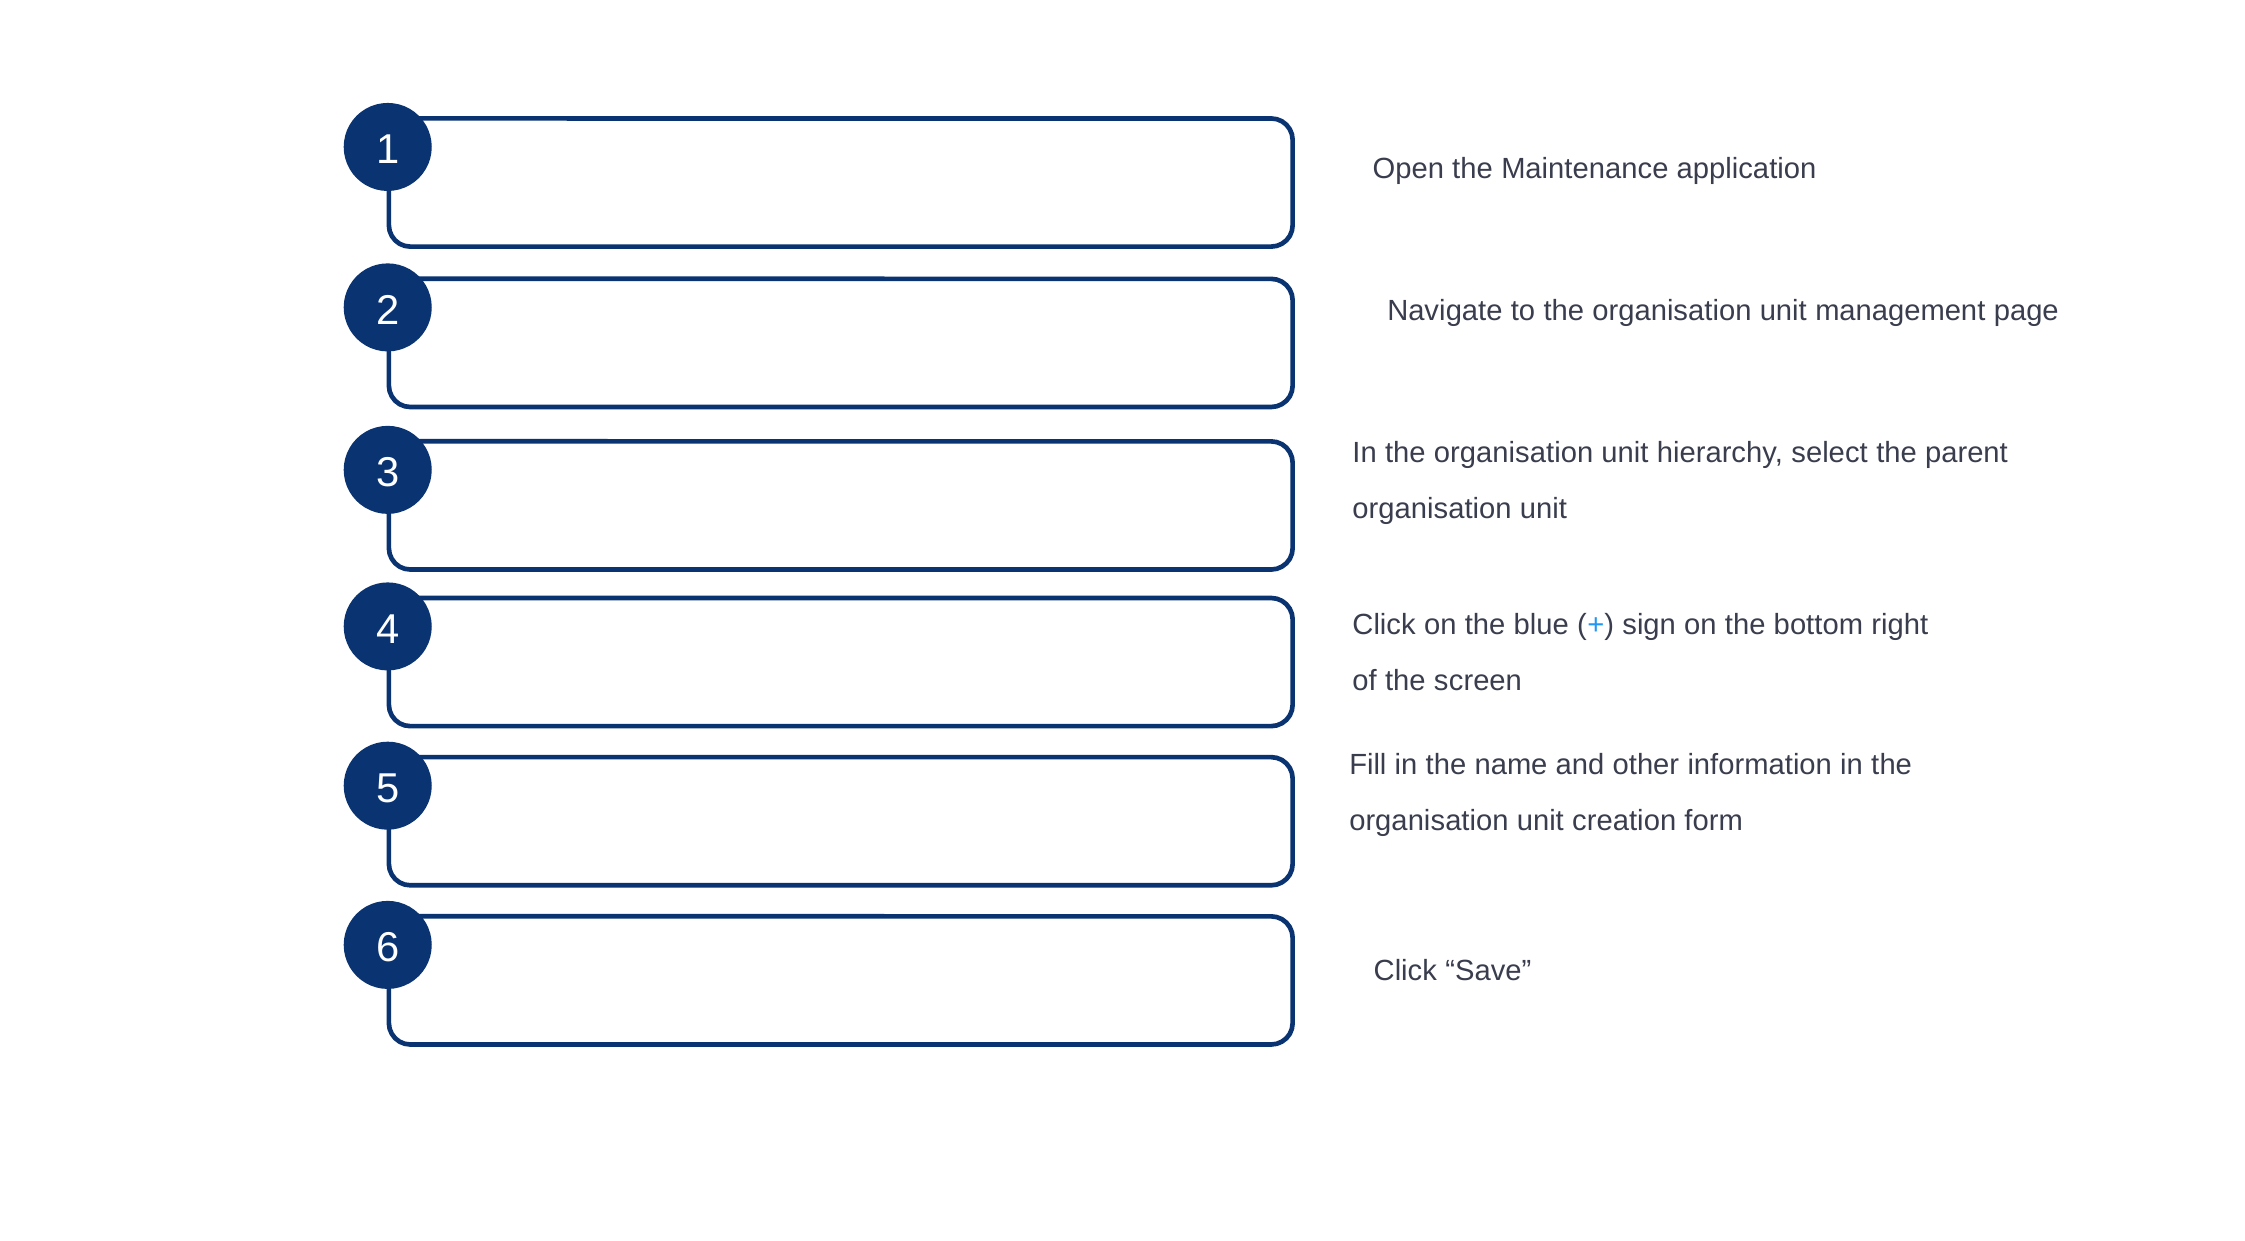

1

Open the Maintenance application
2
Navigate to the organisation unit management page

3
In the organisation unit hierarchy, select the parent organisation unit

4

Click on the blue (+) sign on the bottom right of the screen
Fill in the name and other information in the organisation unit creation form
5

6

Click “Save”